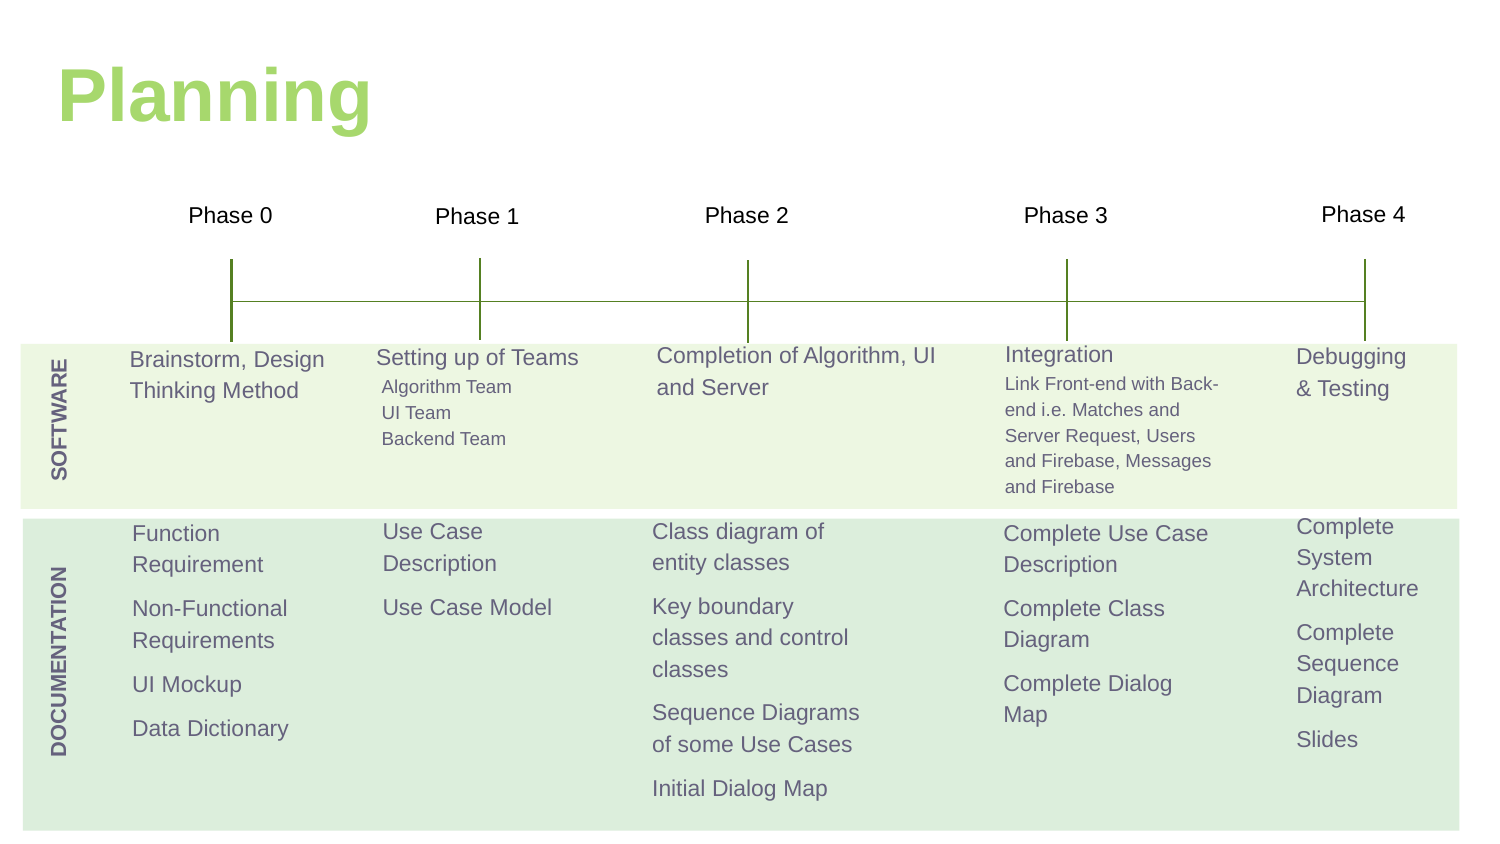

Planning
Phase 4
Phase 0
Phase 3
Phase 2
Phase 1
Integration
Completion of Algorithm, UI and Server
Debugging
& Testing
Setting up of Teams
Brainstorm, Design Thinking Method

SOFTWARE
Link Front-end with Back-end i.e. Matches and Server Request, Users and Firebase, Messages and Firebase
Algorithm Team
UI Team
Backend Team
Complete System Architecture
Complete Sequence Diagram
Slides

Use Case Description
Use Case Model
Class diagram of entity classes
Key boundary classes and control classes
Sequence Diagrams of some Use Cases
Initial Dialog Map
Complete Use Case Description
Complete Class Diagram
Complete Dialog Map
Function Requirement
Non-Functional Requirements
UI Mockup
Data Dictionary

DOCUMENTATION